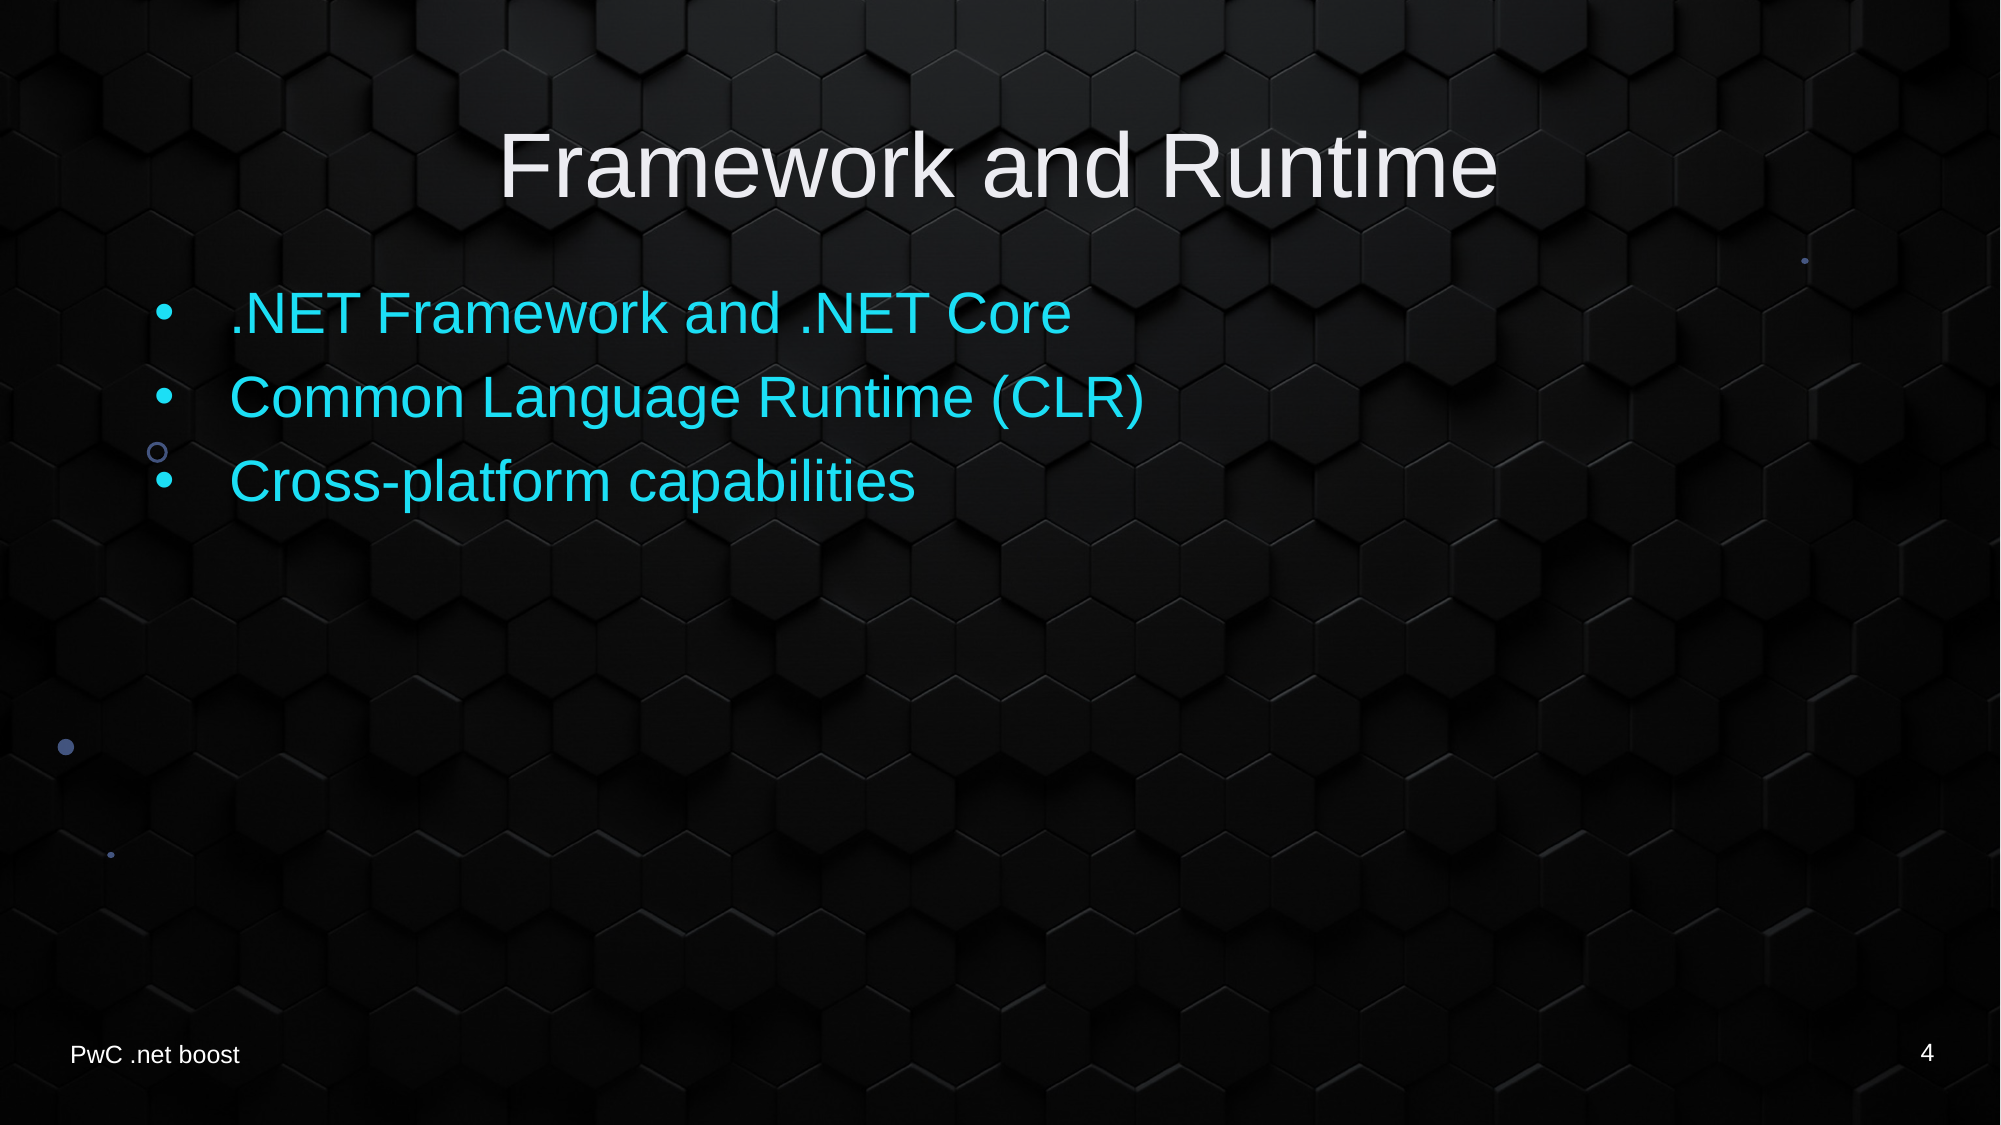

# Framework and Runtime
.NET Framework and .NET Core
Common Language Runtime (CLR)
Cross-platform capabilities

4
PwC .net boost